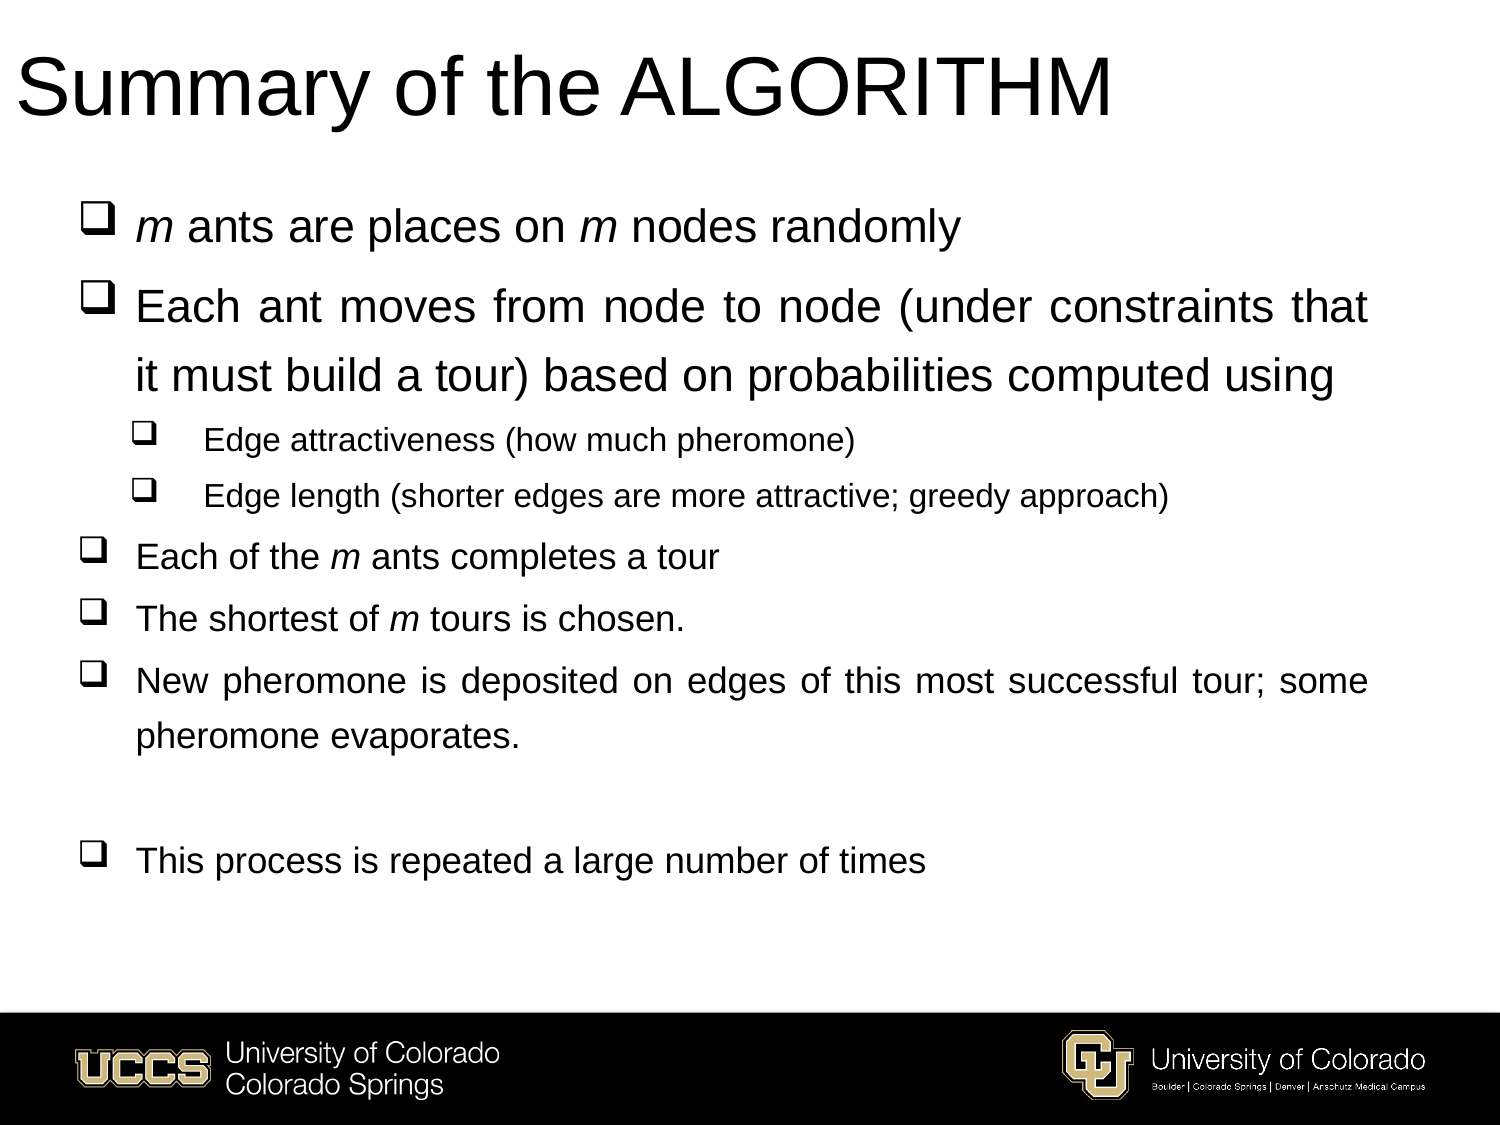

# Summary of the ALGORITHM
m ants are places on m nodes randomly
Each ant moves from node to node (under constraints that it must build a tour) based on probabilities computed using
Edge attractiveness (how much pheromone)
Edge length (shorter edges are more attractive; greedy approach)
Each of the m ants completes a tour
The shortest of m tours is chosen.
New pheromone is deposited on edges of this most successful tour; some pheromone evaporates.

This process is repeated a large number of times